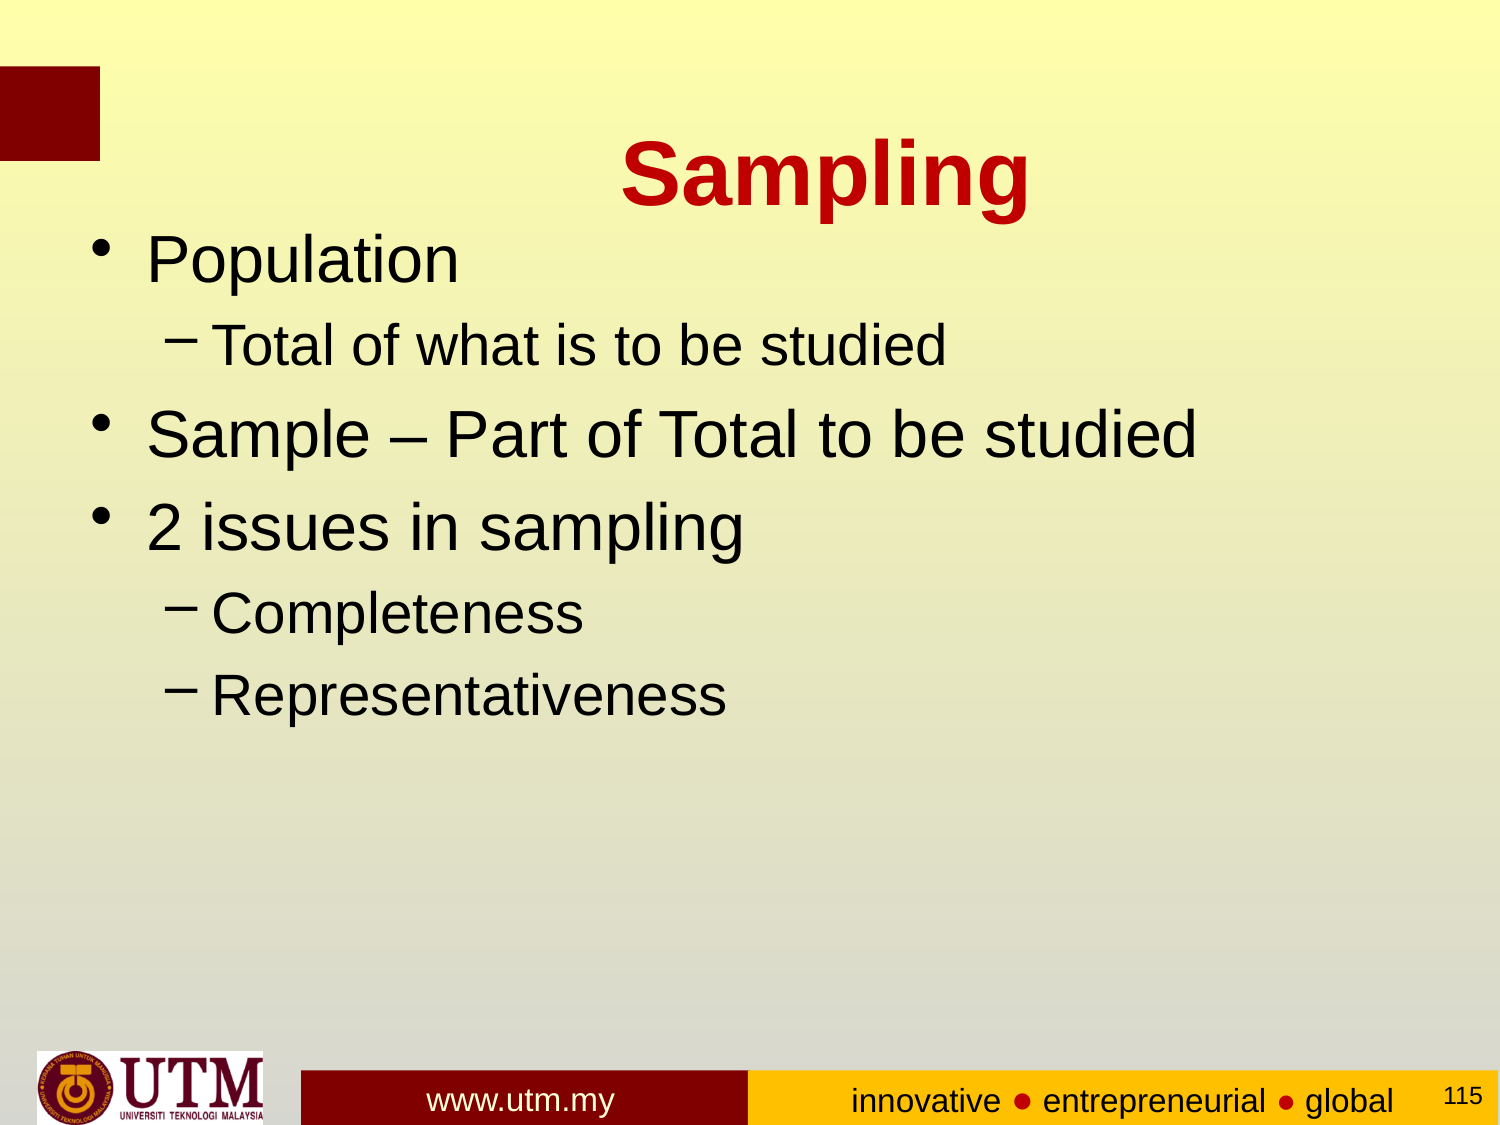

# Sampling
Population
Total of what is to be studied
Sample – Part of Total to be studied
2 issues in sampling
Completeness
Representativeness